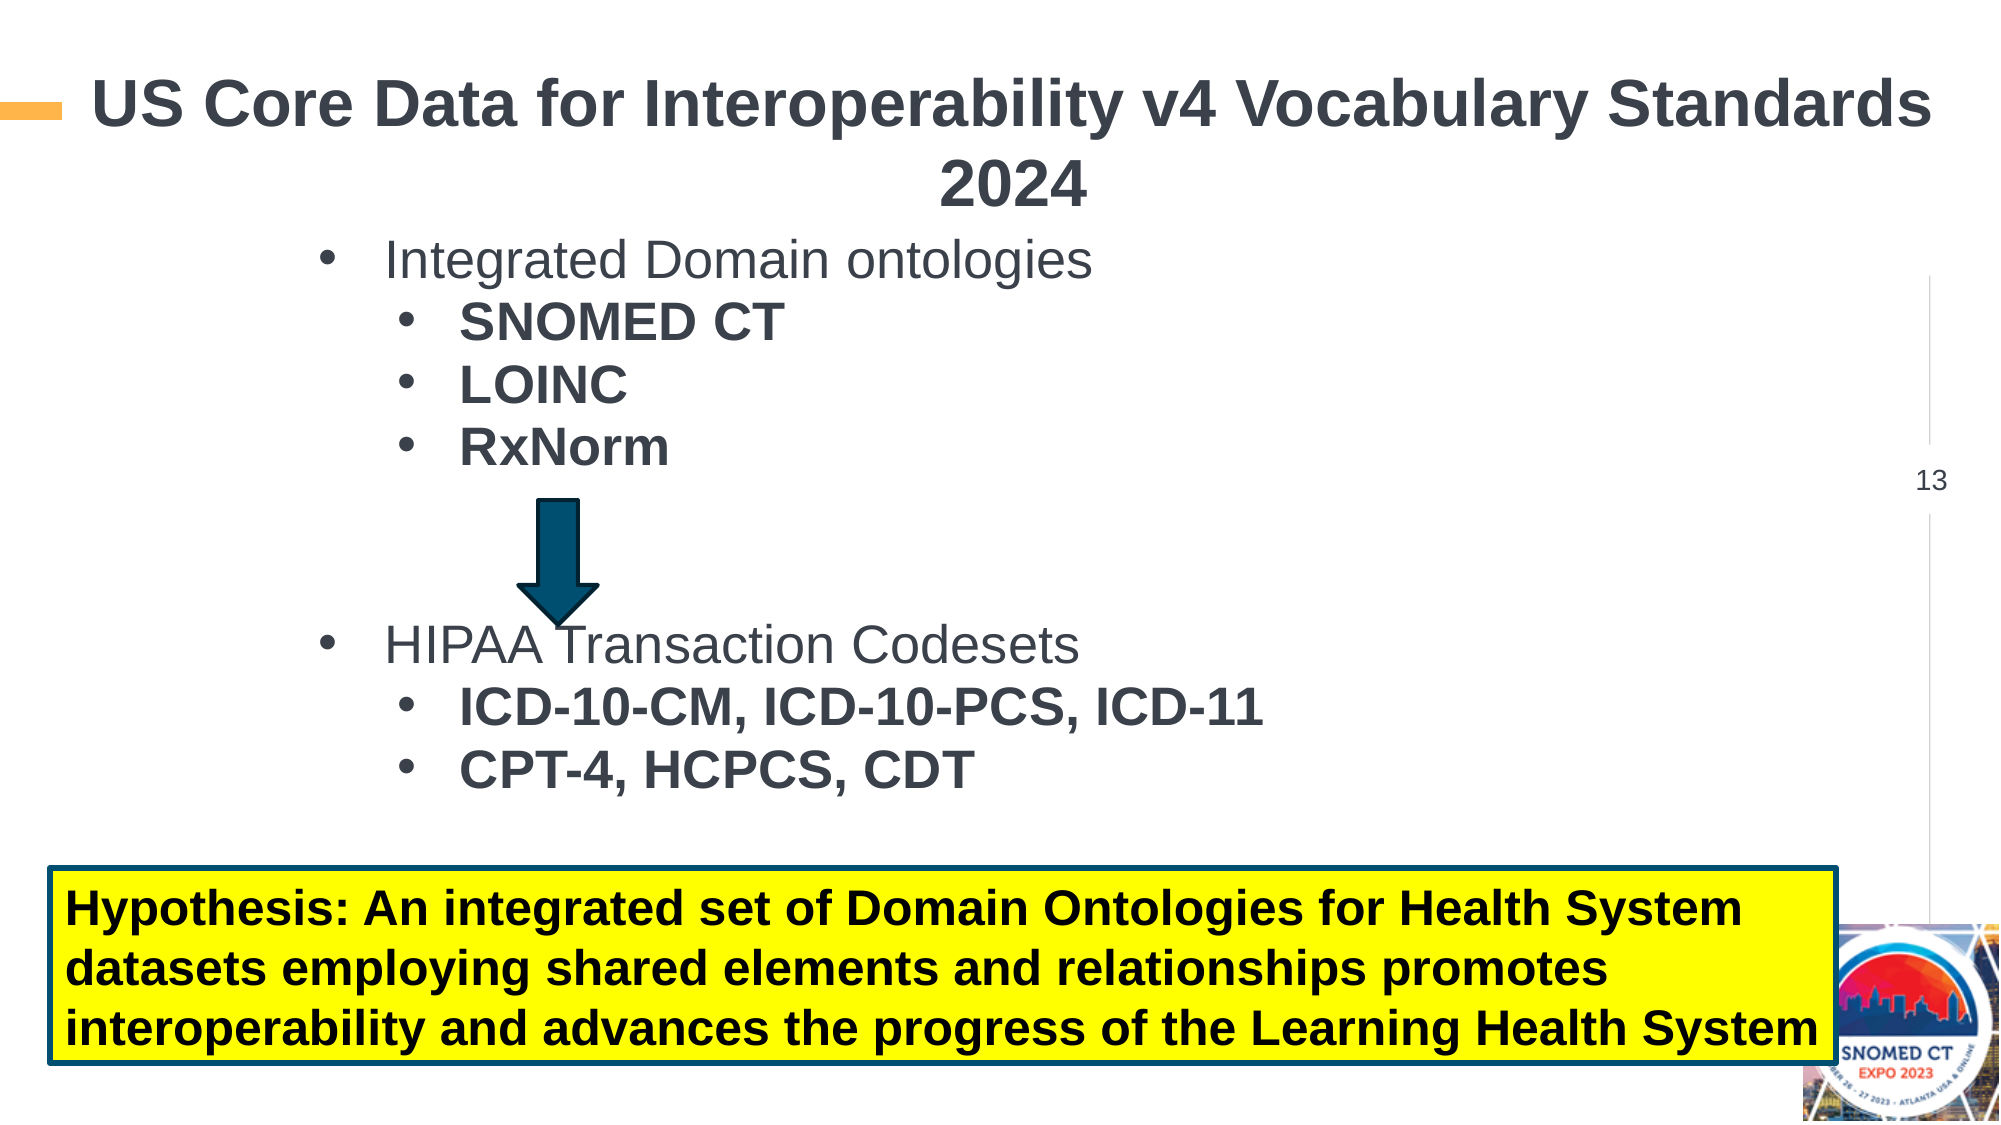

# US Core Data for Interoperability v4 Vocabulary Standards 2024
Integrated Domain ontologies
SNOMED CT
LOINC
RxNorm

HIPAA Transaction Codesets
ICD-10-CM, ICD-10-PCS, ICD-11
CPT-4, HCPCS, CDT

Hypothesis: An integrated set of Domain Ontologies for Health System
datasets employing shared elements and relationships promotes
interoperability and advances the progress of the Learning Health System